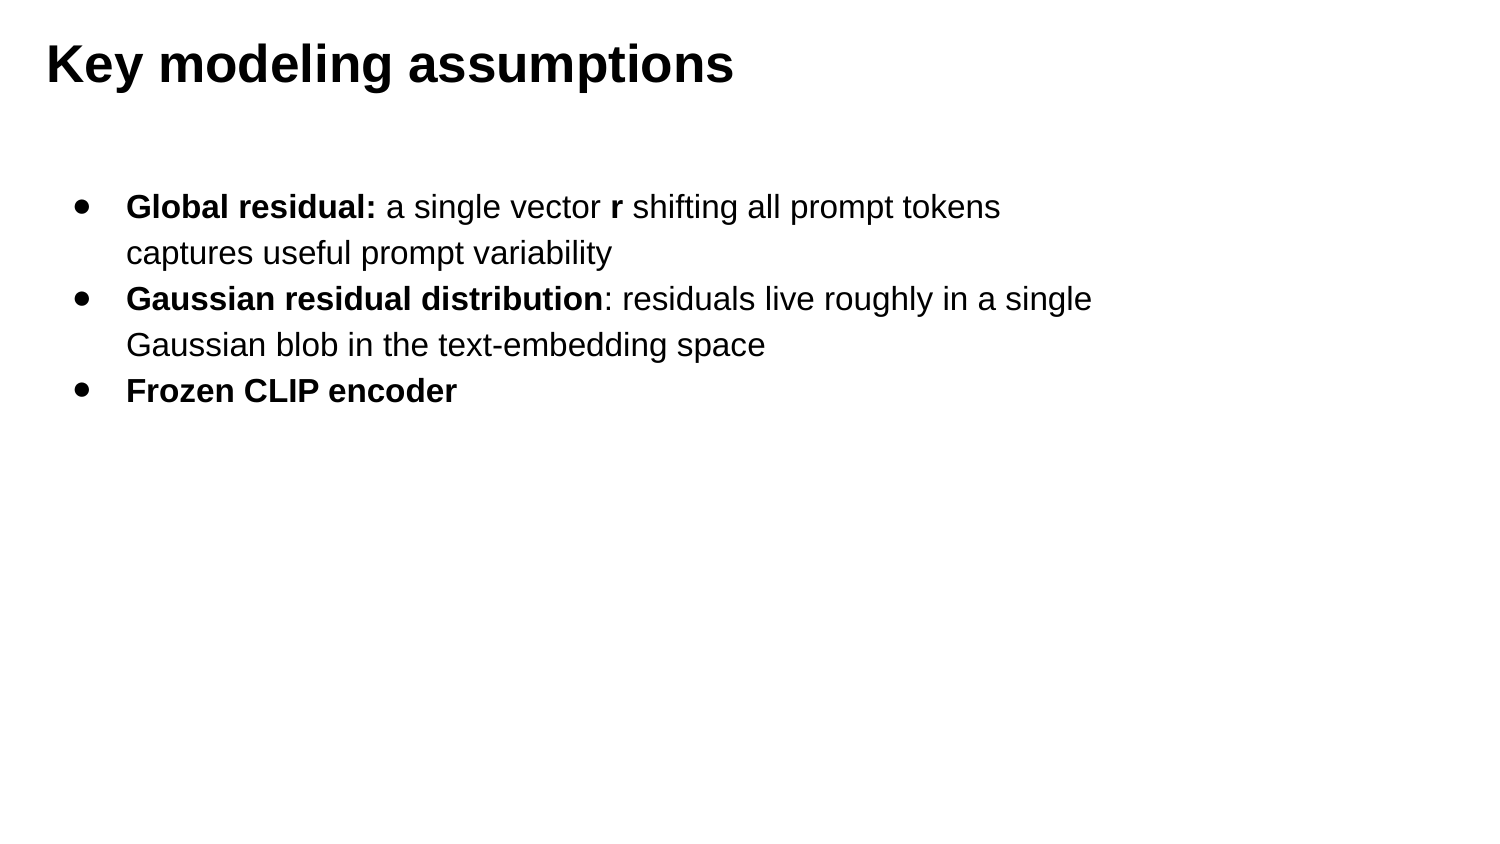

# Key modeling assumptions

Global residual: a single vector r shifting all prompt tokens captures useful prompt variability
Gaussian residual distribution: residuals live roughly in a single Gaussian blob in the text-embedding space
Frozen CLIP encoder